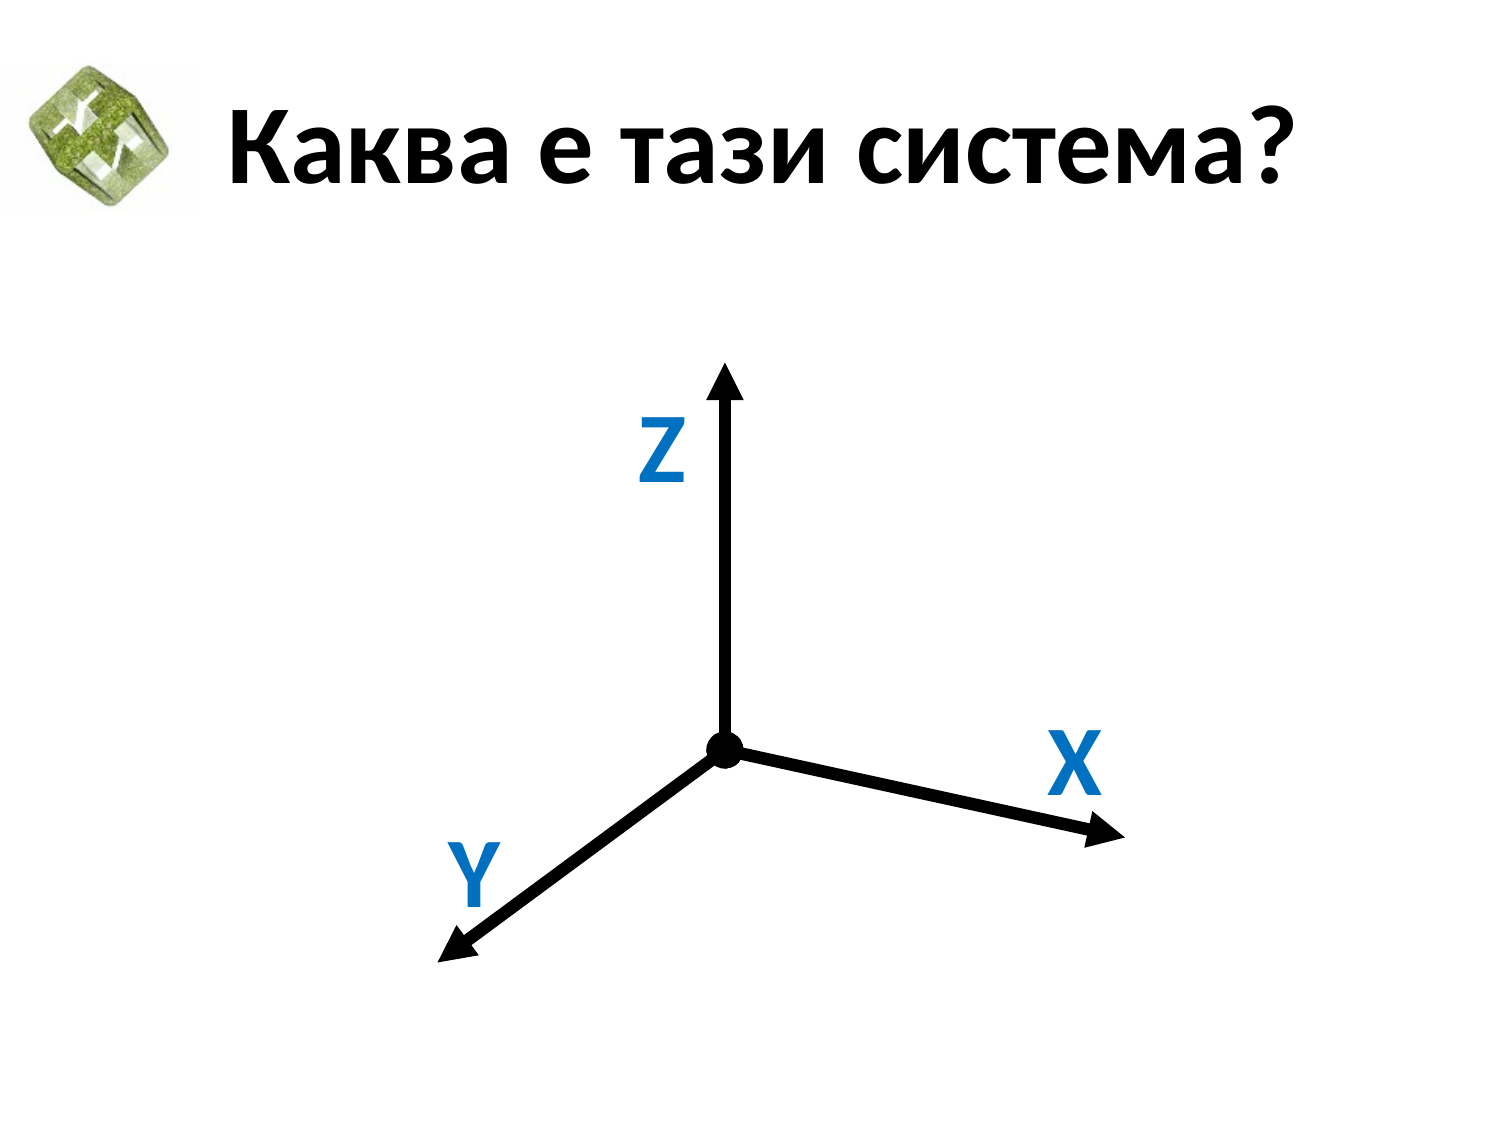

# Каква е тази система?

Z
X
Y